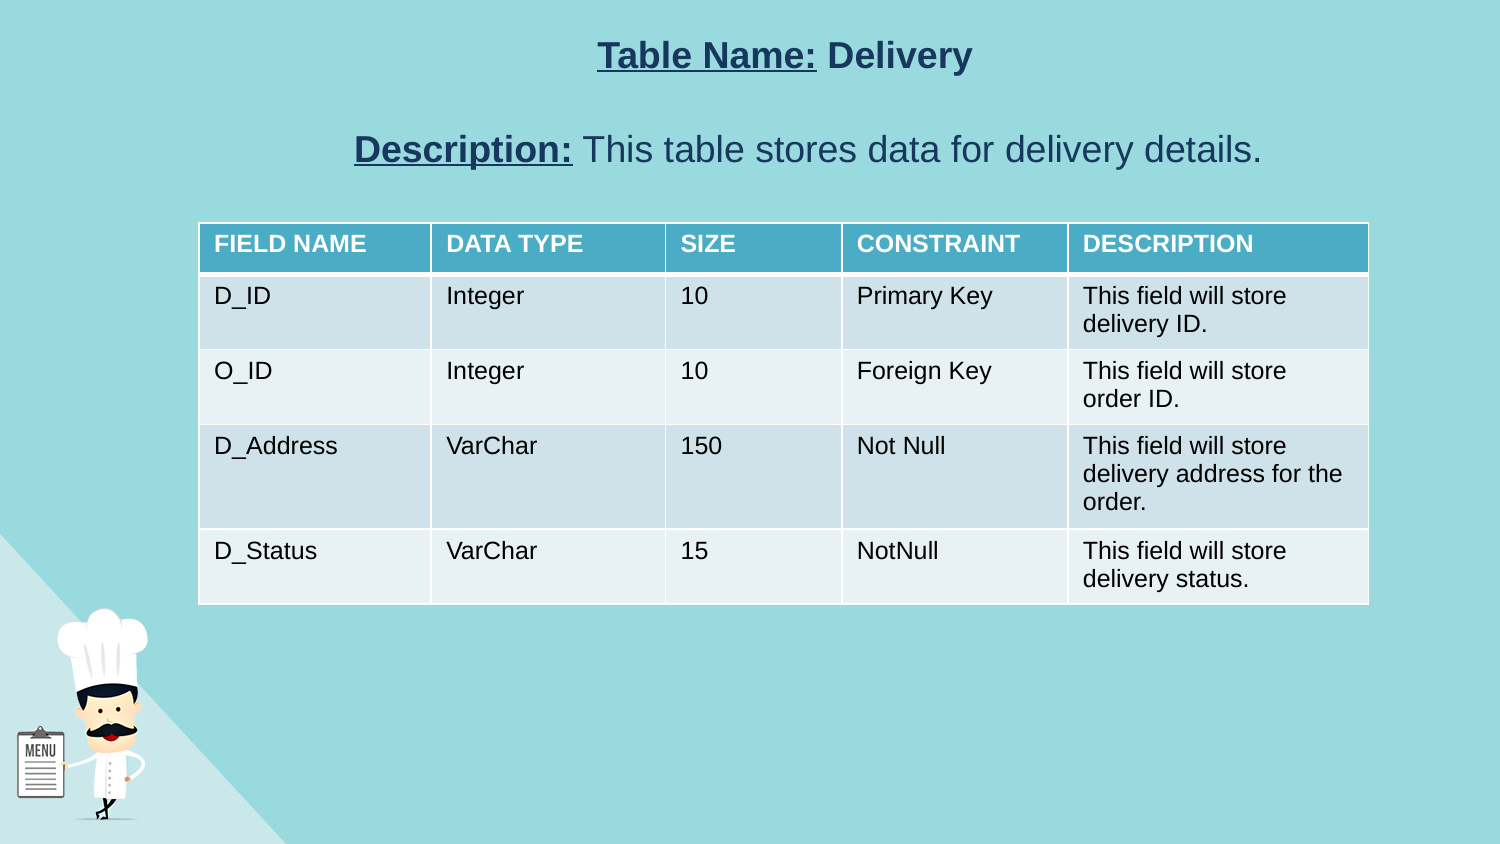

Table Name: Delivery
Description: This table stores data for delivery details.
| FIELD NAME | DATA TYPE | SIZE | CONSTRAINT | DESCRIPTION |
| --- | --- | --- | --- | --- |
| D\_ID | Integer | 10 | Primary Key | This field will store delivery ID. |
| O\_ID | Integer | 10 | Foreign Key | This field will store order ID. |
| D\_Address | VarChar | 150 | Not Null | This field will store delivery address for the order. |
| D\_Status | VarChar | 15 | NotNull | This field will store delivery status. |